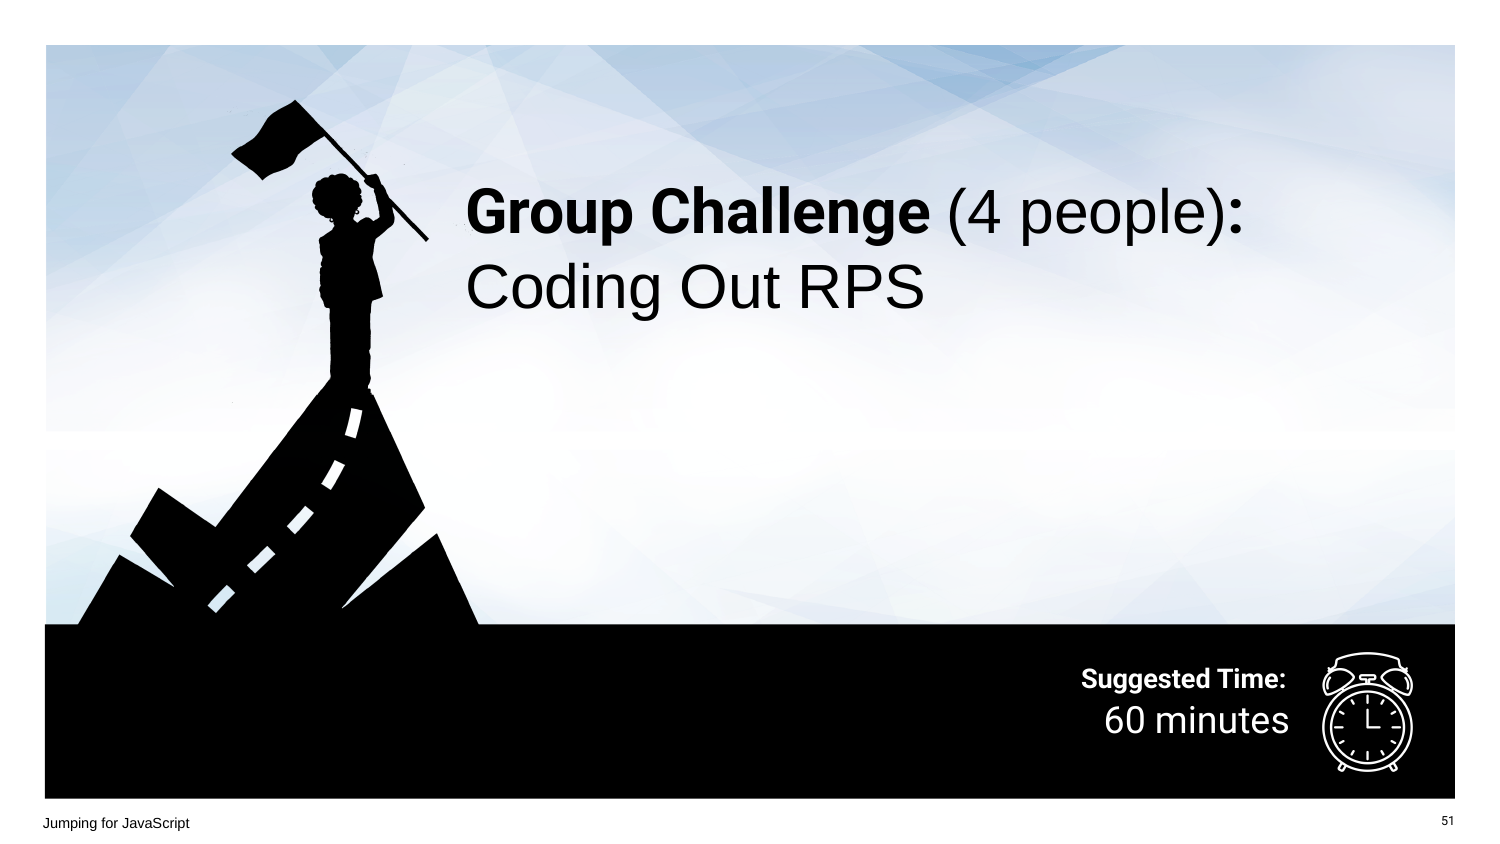

# Group Challenge (4 people): Coding Out RPS

60 minutes

Jumping for JavaScript